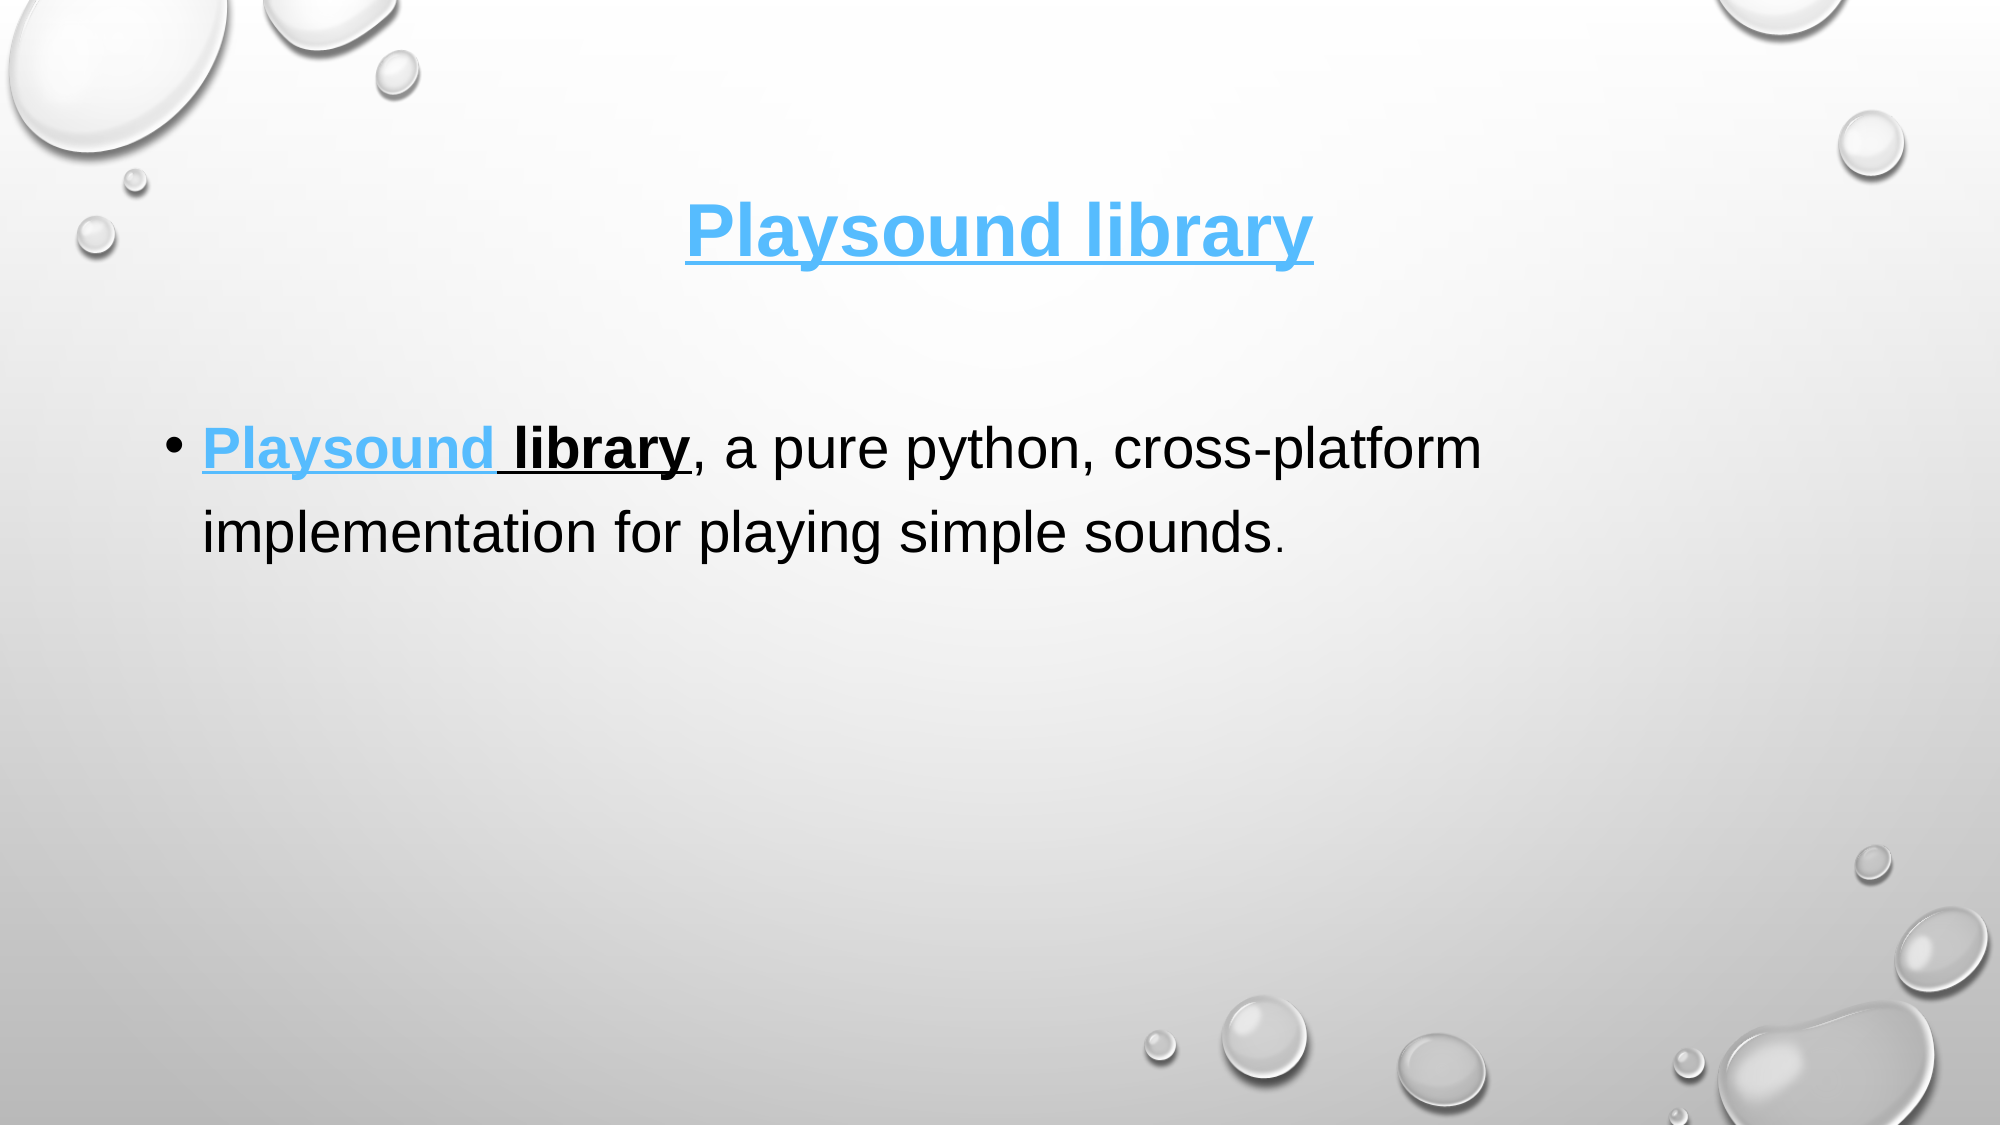

# Playsound library
Playsound library, a pure python, cross-platform implementation for playing simple sounds.